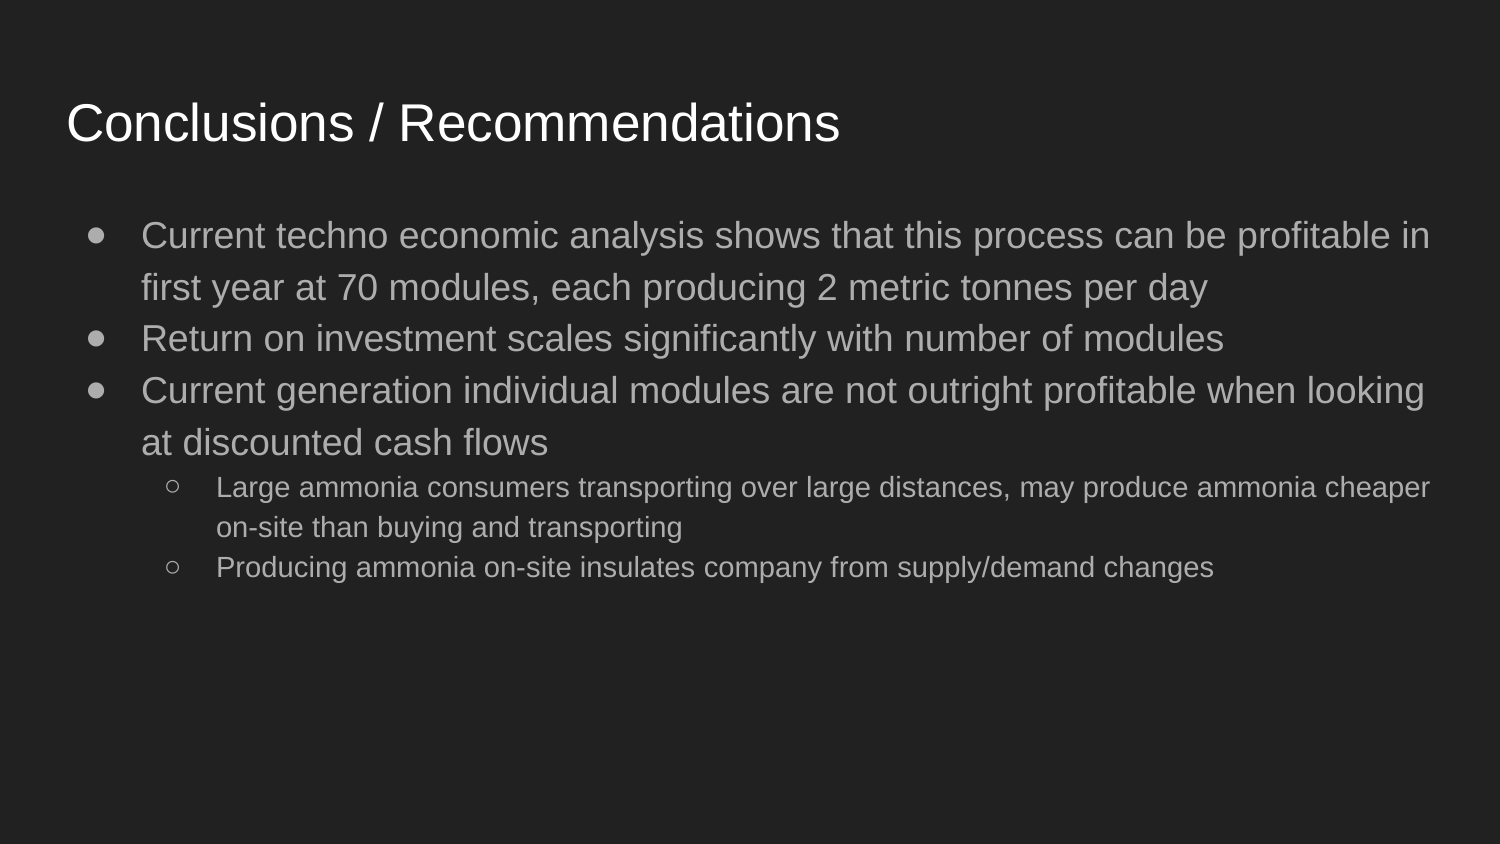

# Conclusions / Recommendations
Current techno economic analysis shows that this process can be profitable in first year at 70 modules, each producing 2 metric tonnes per day
Return on investment scales significantly with number of modules
Current generation individual modules are not outright profitable when looking at discounted cash flows
Large ammonia consumers transporting over large distances, may produce ammonia cheaper on-site than buying and transporting
Producing ammonia on-site insulates company from supply/demand changes